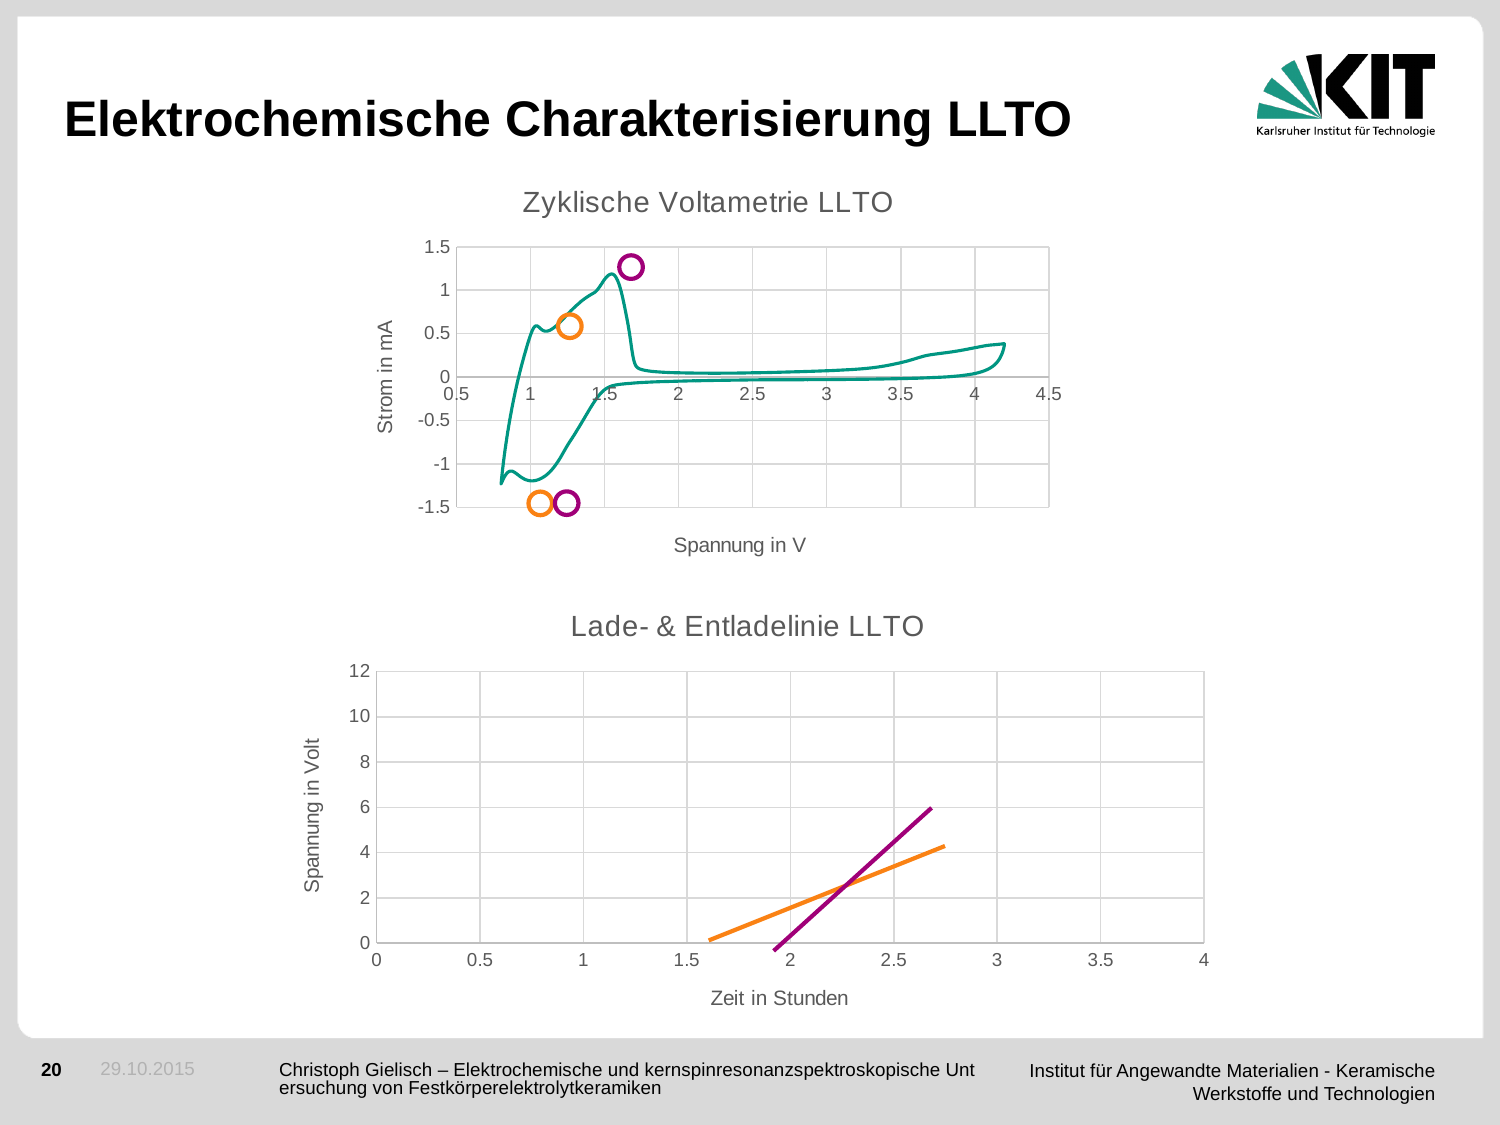

# Elektrochemische Charakterisierung LLTO

### Chart: Zyklische Voltametrie LLTO

| Category |  |
|---|---|

### Chart: Lade- & Entladelinie LLTO

| Category |  |
|---|---|
29.10.2015
Christoph Gielisch – Elektrochemische und kernspinresonanzspektroskopische Untersuchung von Festkörperelektrolytkeramiken